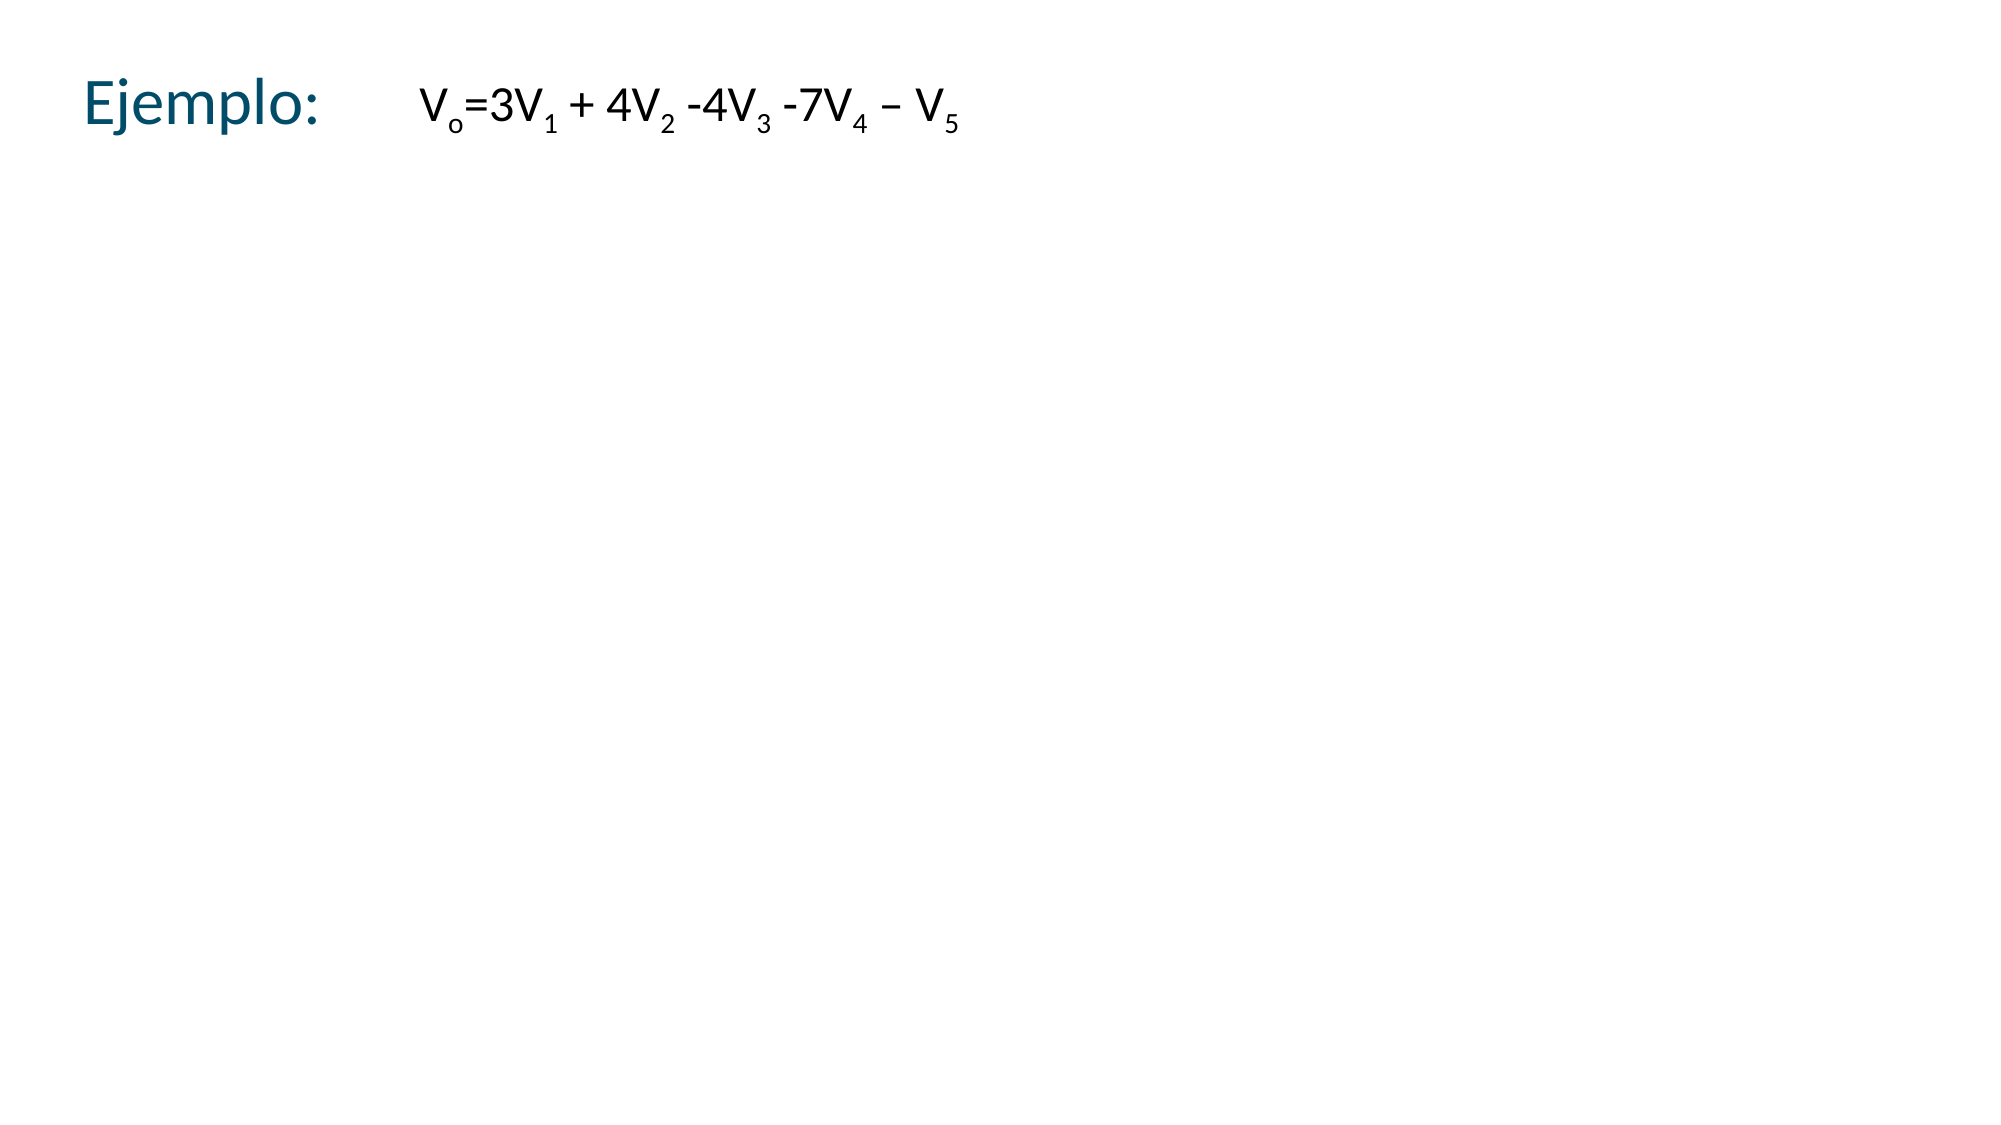

# Ejemplo:
Vo=3V1 + 4V2 -4V3 -7V4 – V5